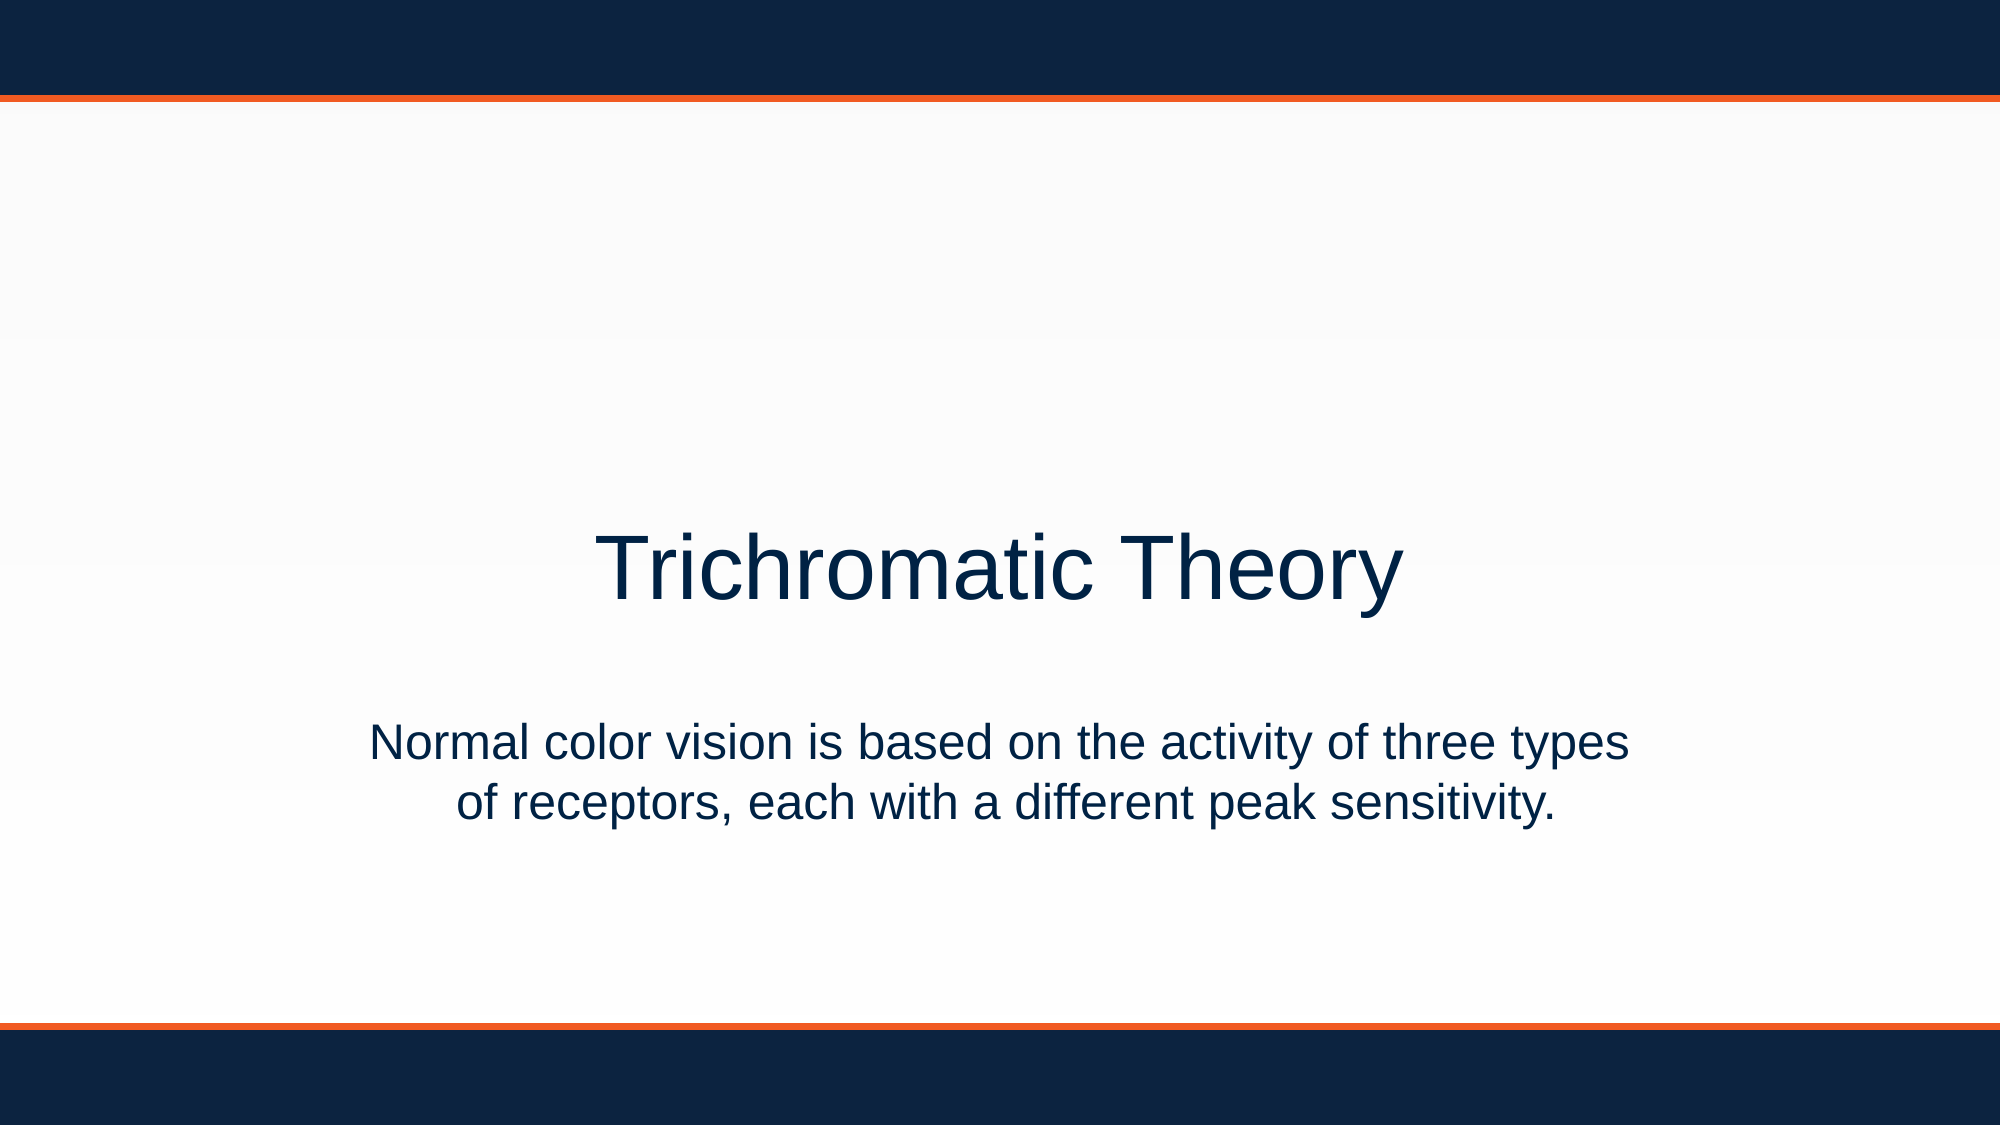

# Trichromatic Theory
Normal color vision is based on the activity of three types
 of receptors, each with a different peak sensitivity.